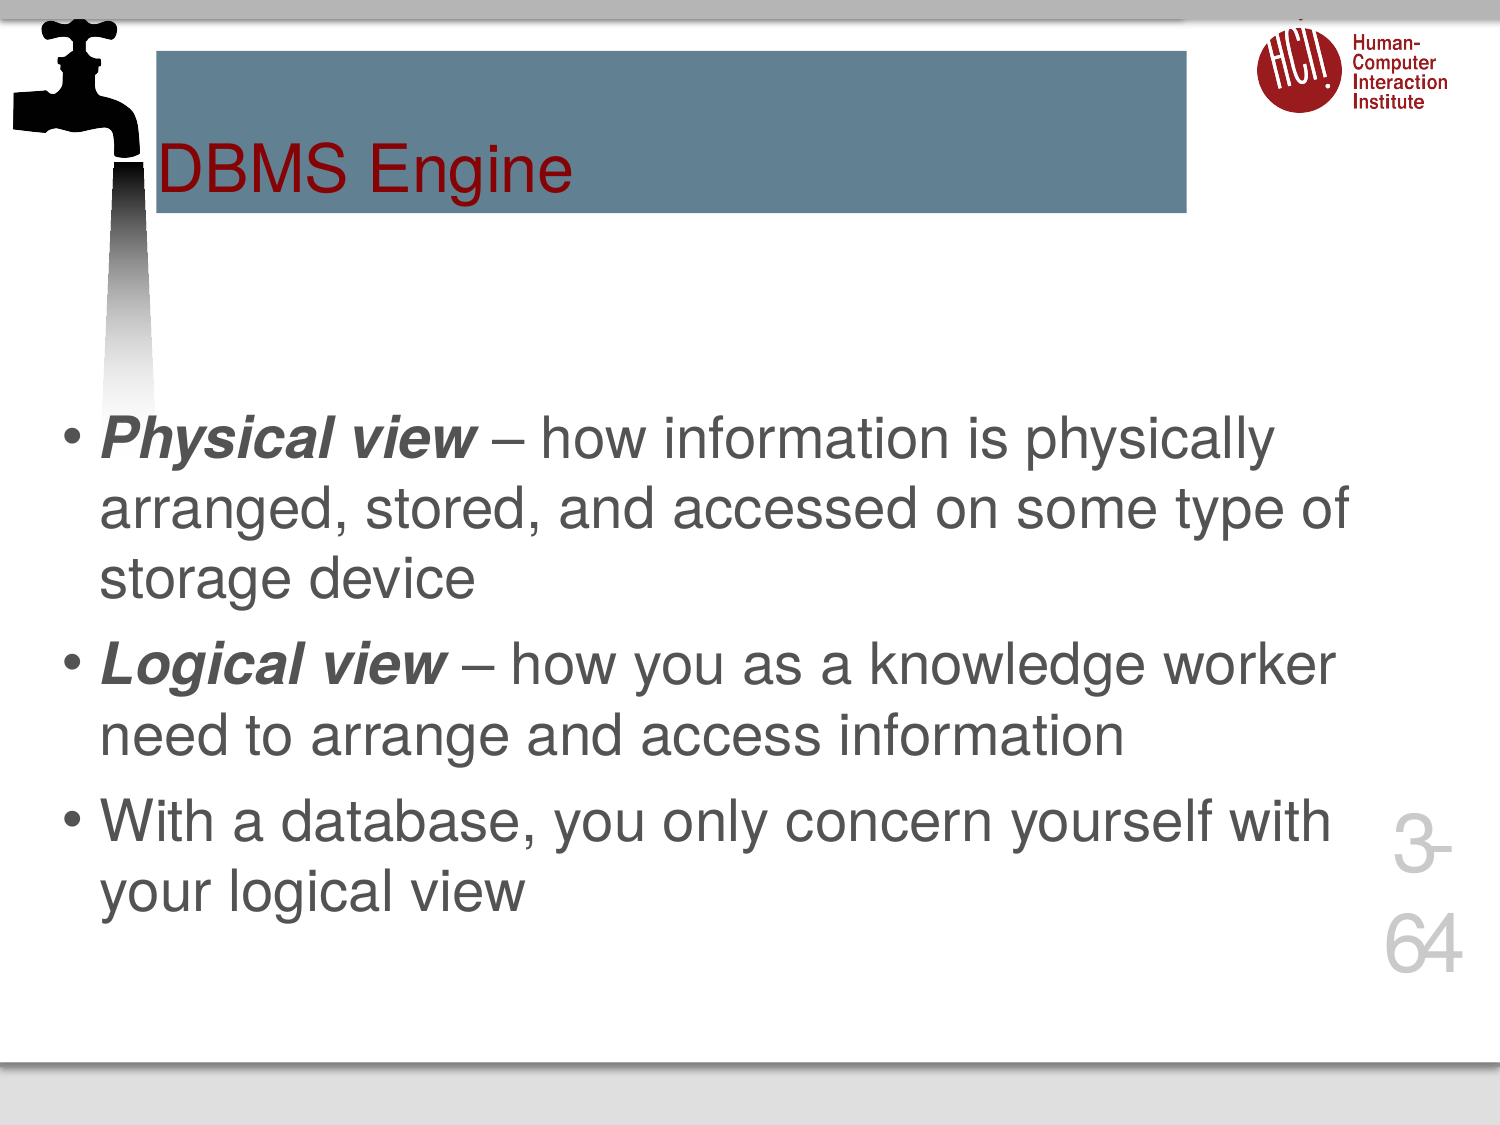

# DBMS Engine
Physical view – how information is physically arranged, stored, and accessed on some type of storage device
Logical view – how you as a knowledge worker need to arrange and access information
With a database, you only concern yourself with your logical view
3-64